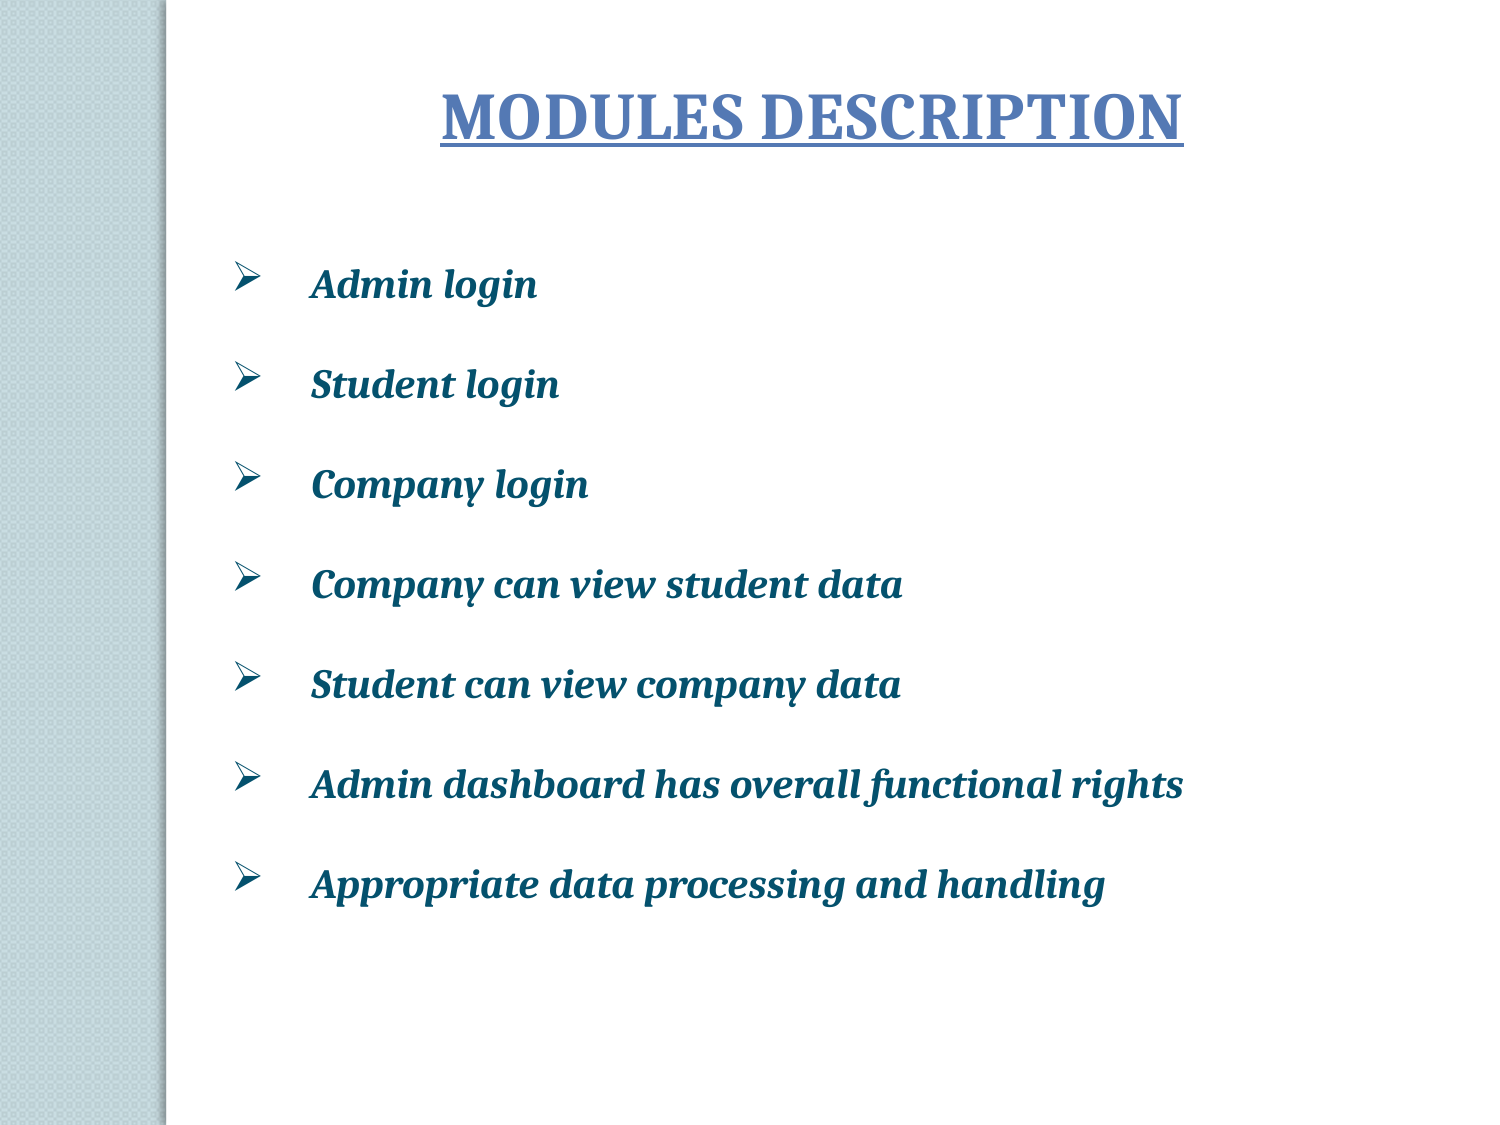

MODULES DESCRIPTION
     Admin login

     Student login

     Company login

     Company can view student data

     Student can view company data

     Admin dashboard has overall functional rights

     Appropriate data processing and handling